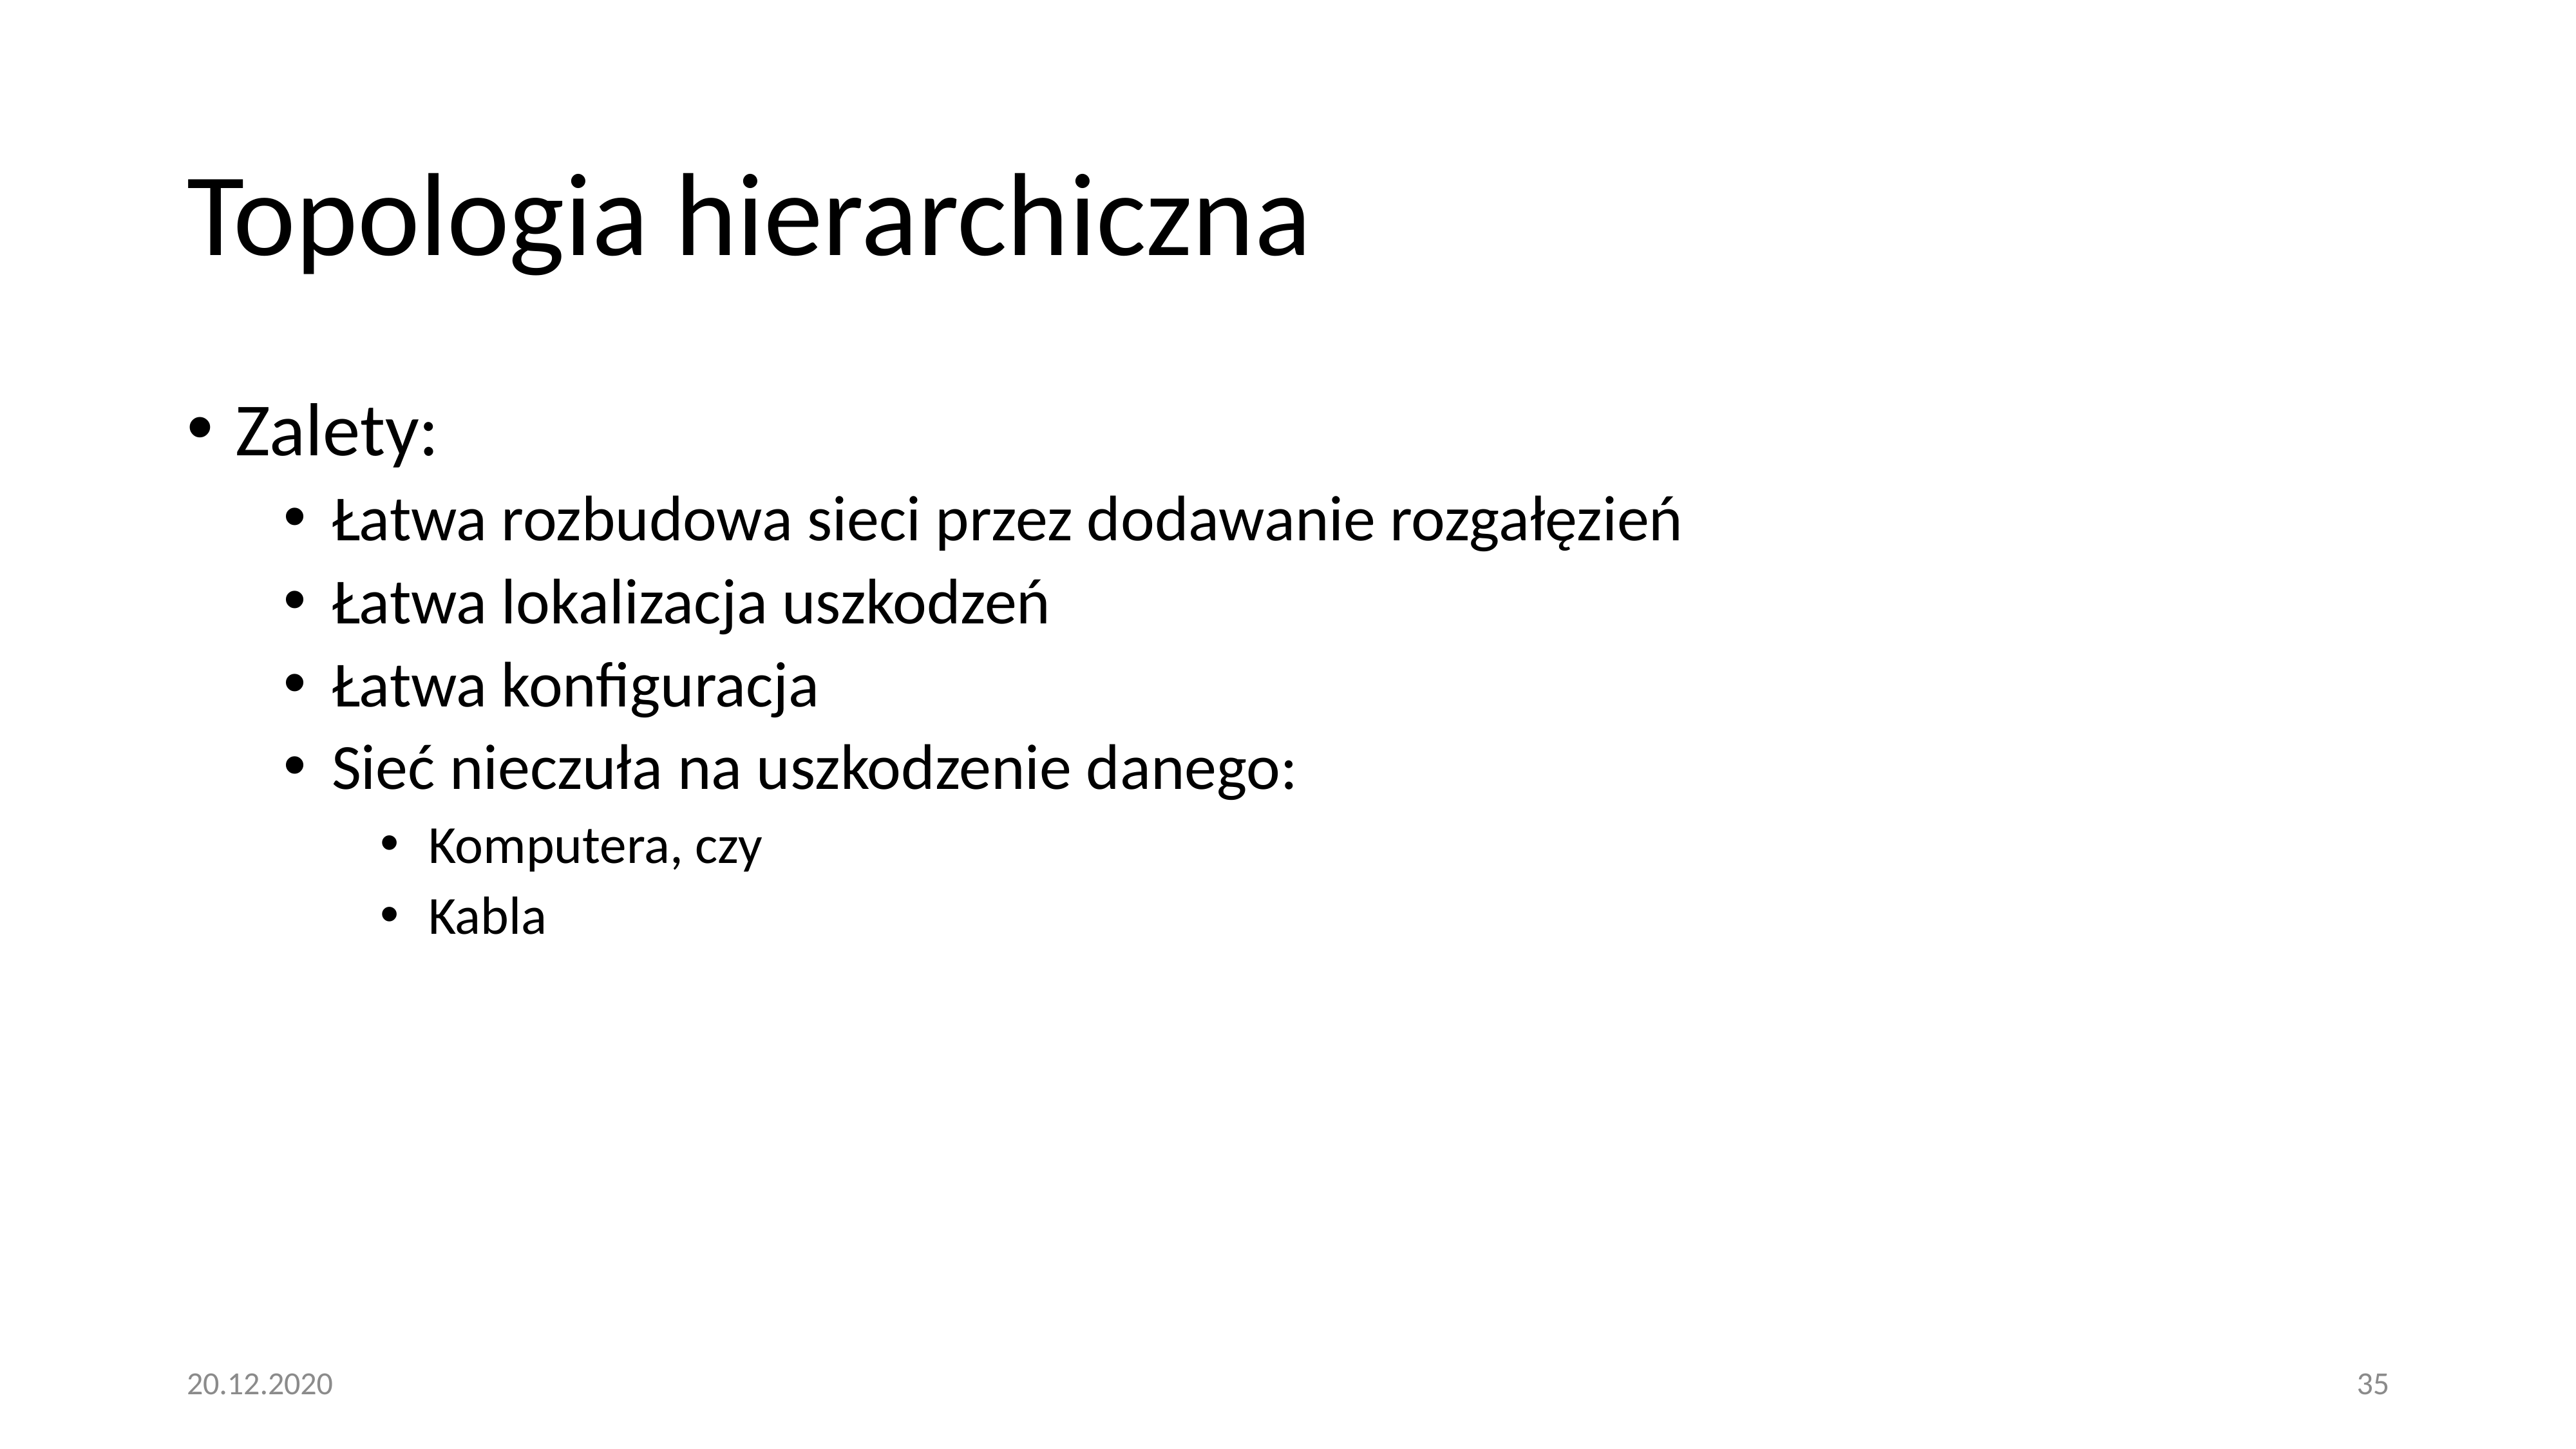

# Topologia hierarchiczna
Zalety:
Łatwa rozbudowa sieci przez dodawanie rozgałęzień
Łatwa lokalizacja uszkodzeń
Łatwa konfiguracja
Sieć nieczuła na uszkodzenie danego:
Komputera, czy
Kabla
20.12.2020
35